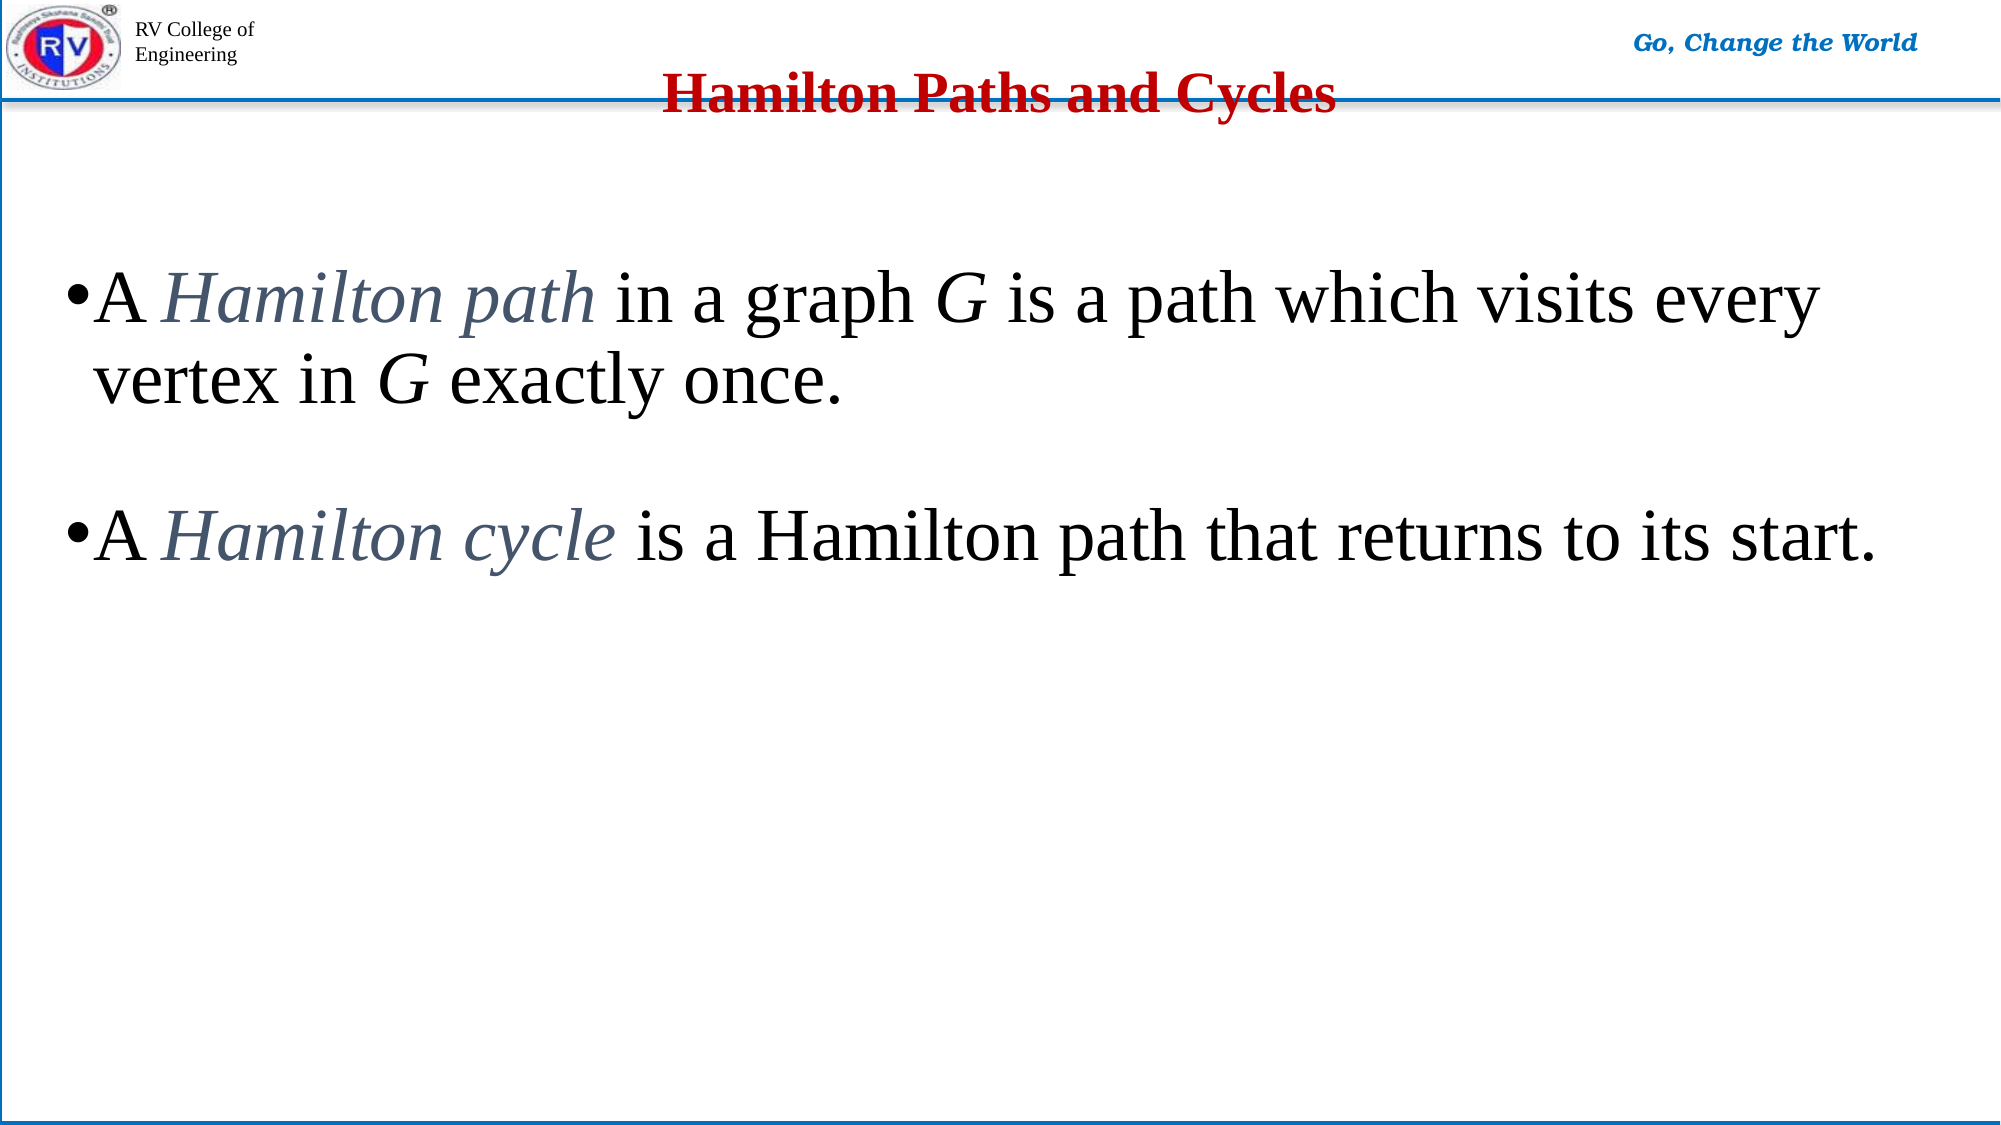

# Hamilton Paths and Cycles
A Hamilton path in a graph G is a path which visits every vertex in G exactly once.

A Hamilton cycle is a Hamilton path that returns to its start.